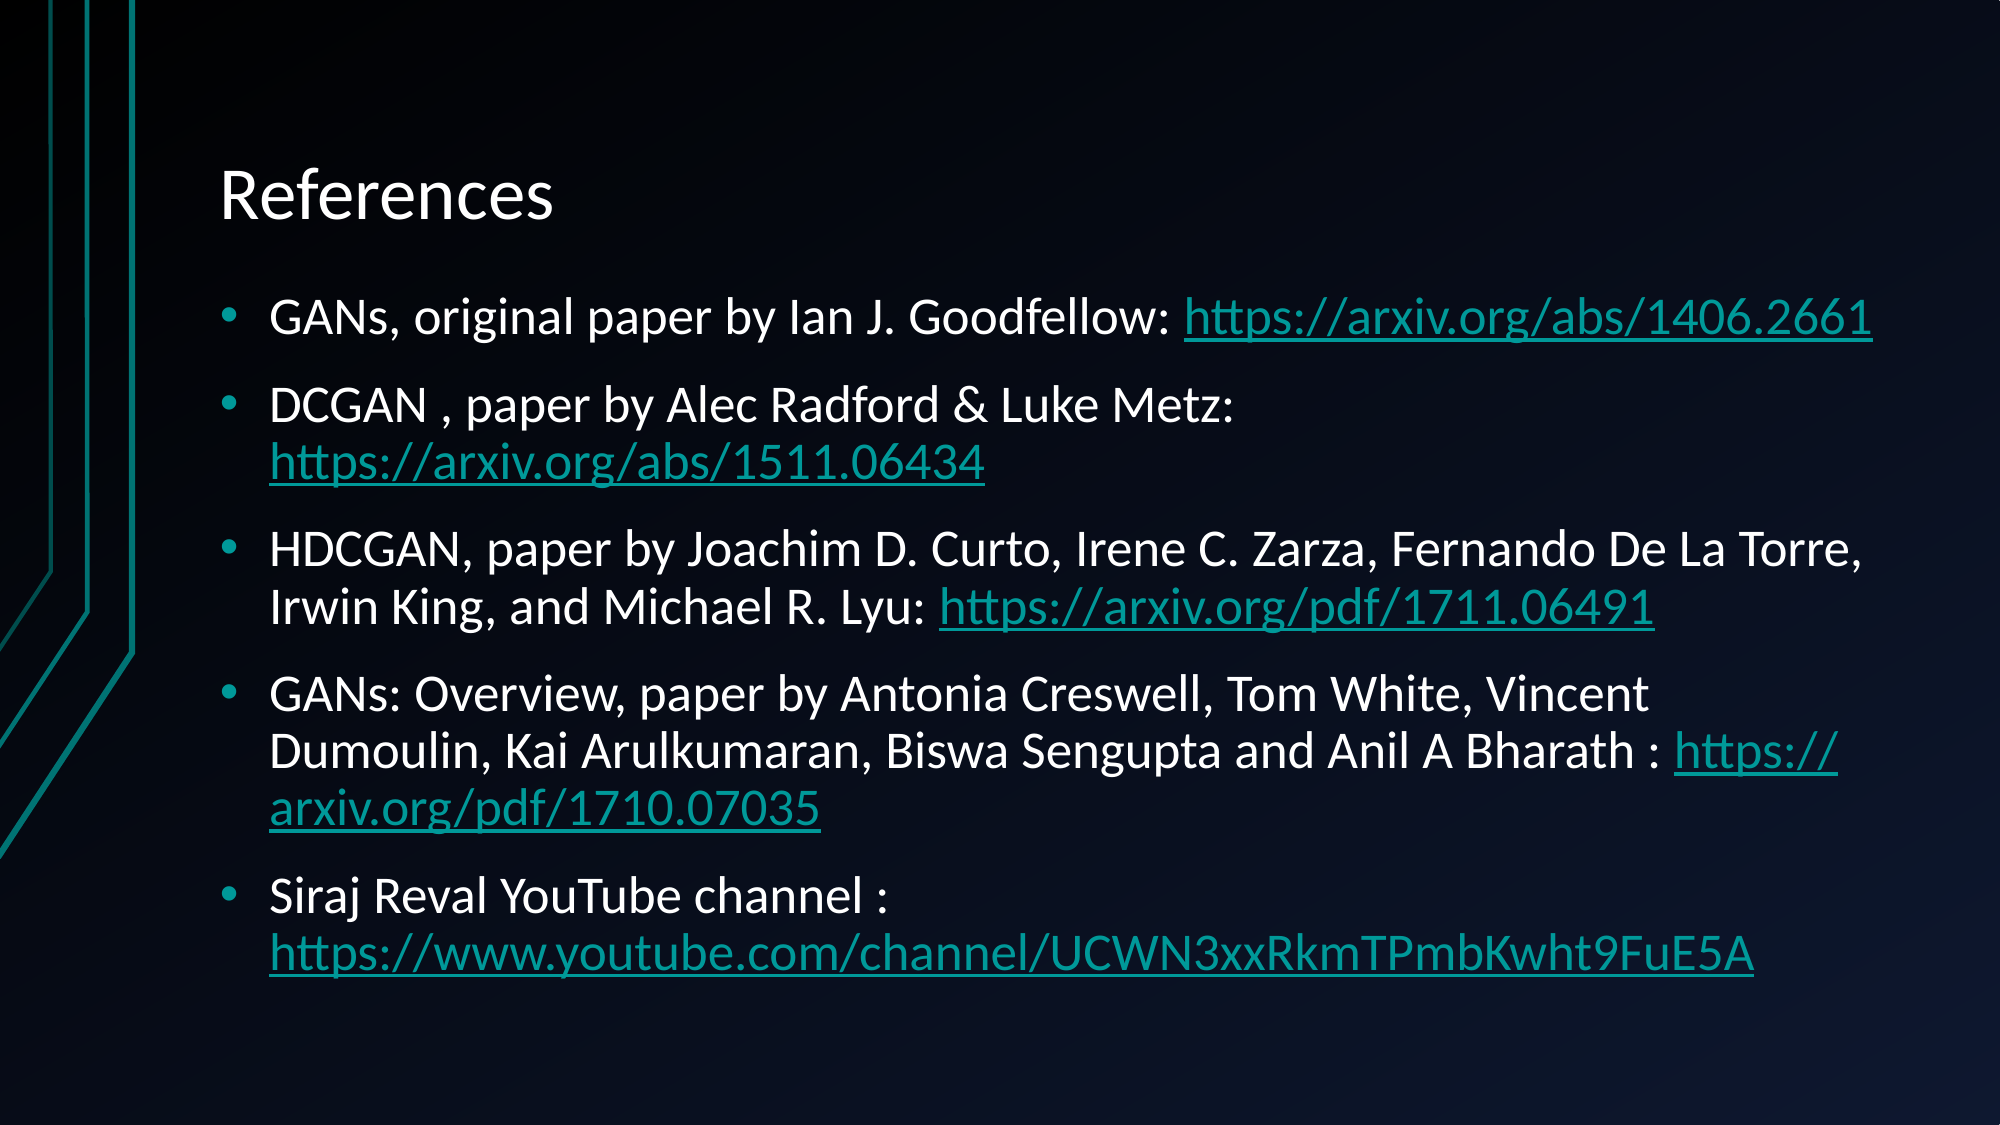

# References
GANs, original paper by Ian J. Goodfellow: https://arxiv.org/abs/1406.2661
DCGAN , paper by Alec Radford & Luke Metz: https://arxiv.org/abs/1511.06434
HDCGAN, paper by Joachim D. Curto, Irene C. Zarza, Fernando De La Torre, Irwin King, and Michael R. Lyu: https://arxiv.org/pdf/1711.06491
GANs: Overview, paper by Antonia Creswell, Tom White, Vincent Dumoulin, Kai Arulkumaran, Biswa Sengupta and Anil A Bharath : https://arxiv.org/pdf/1710.07035
Siraj Reval YouTube channel : https://www.youtube.com/channel/UCWN3xxRkmTPmbKwht9FuE5A